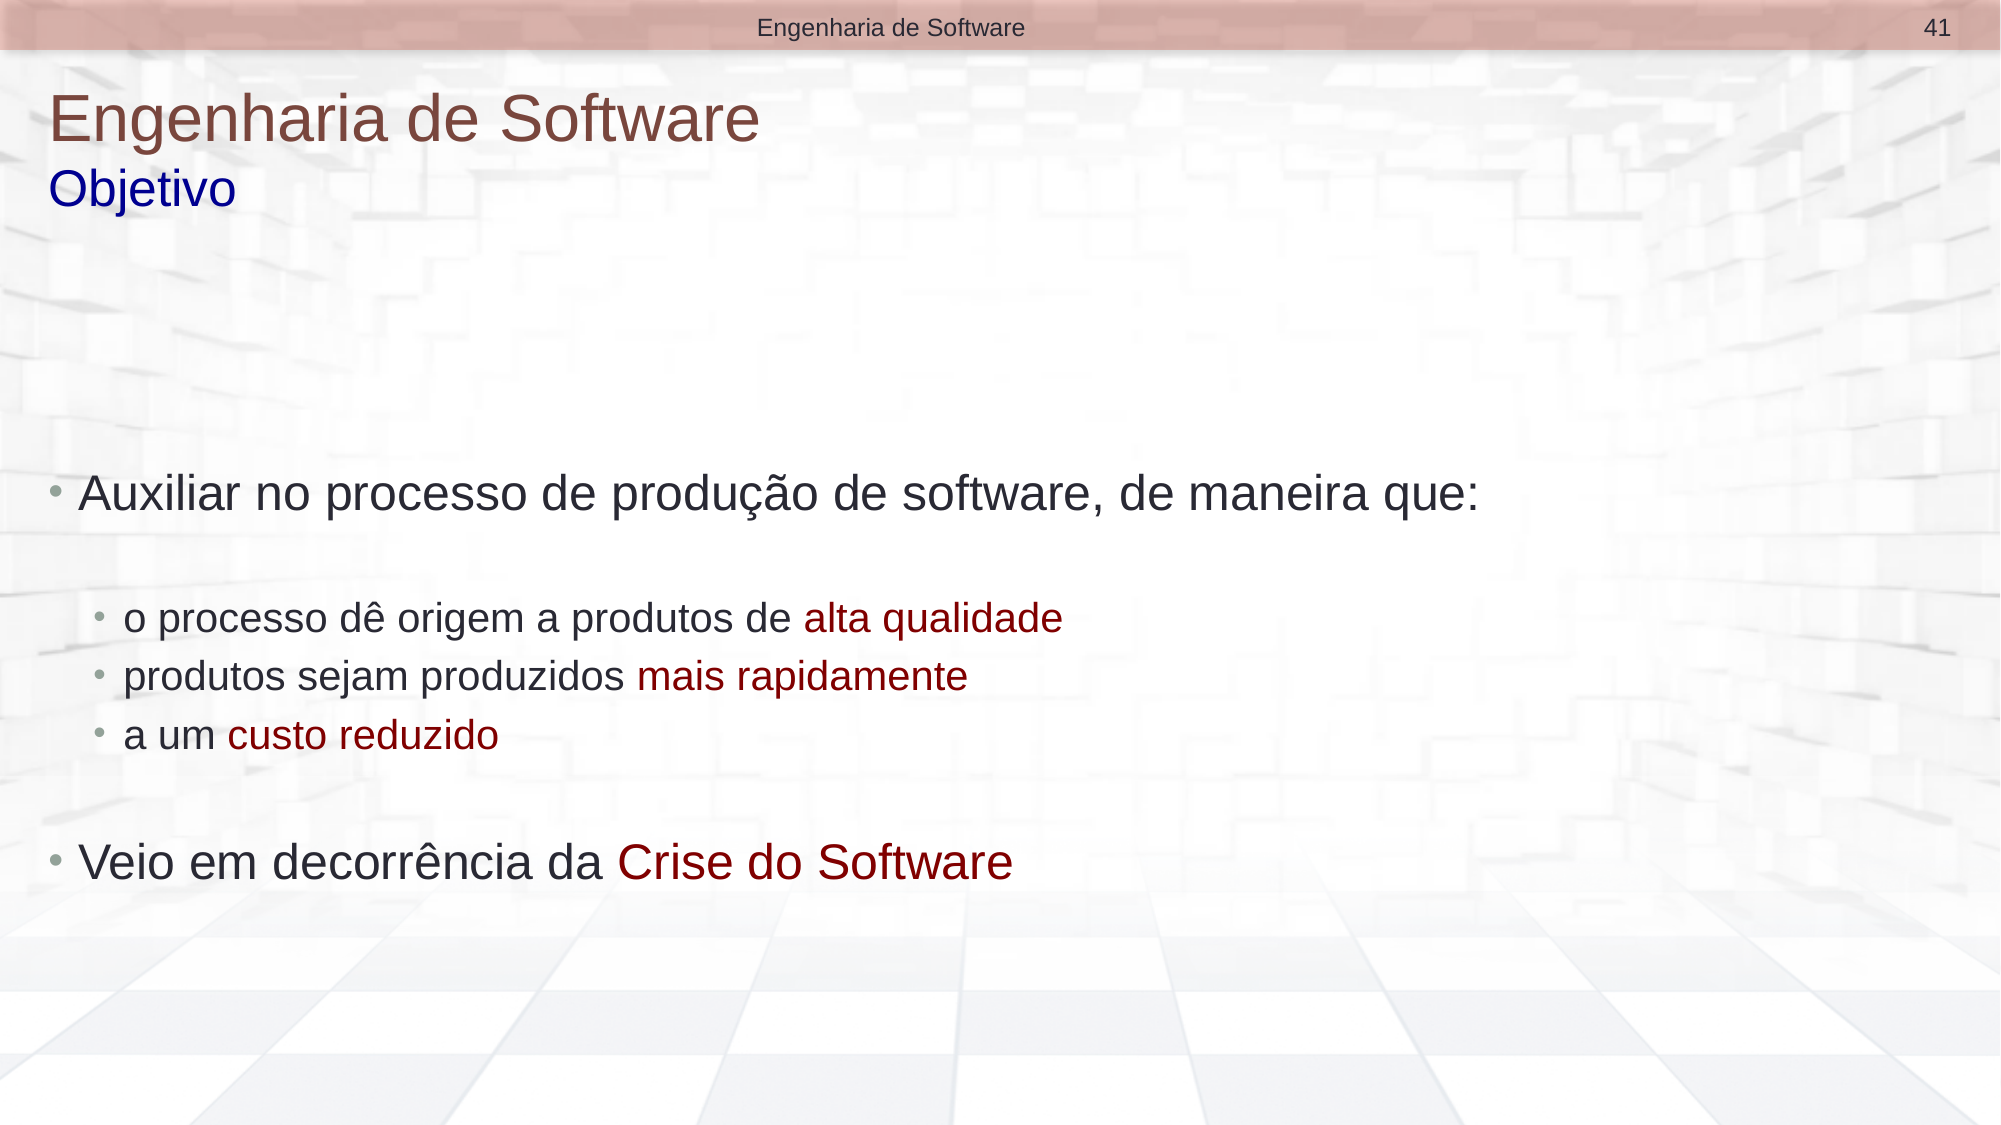

41
Engenharia de Software
# Engenharia de Software Objetivo
Auxiliar no processo de produção de software, de maneira que:

o processo dê origem a produtos de alta qualidade
produtos sejam produzidos mais rapidamente
a um custo reduzido

Veio em decorrência da Crise do Software